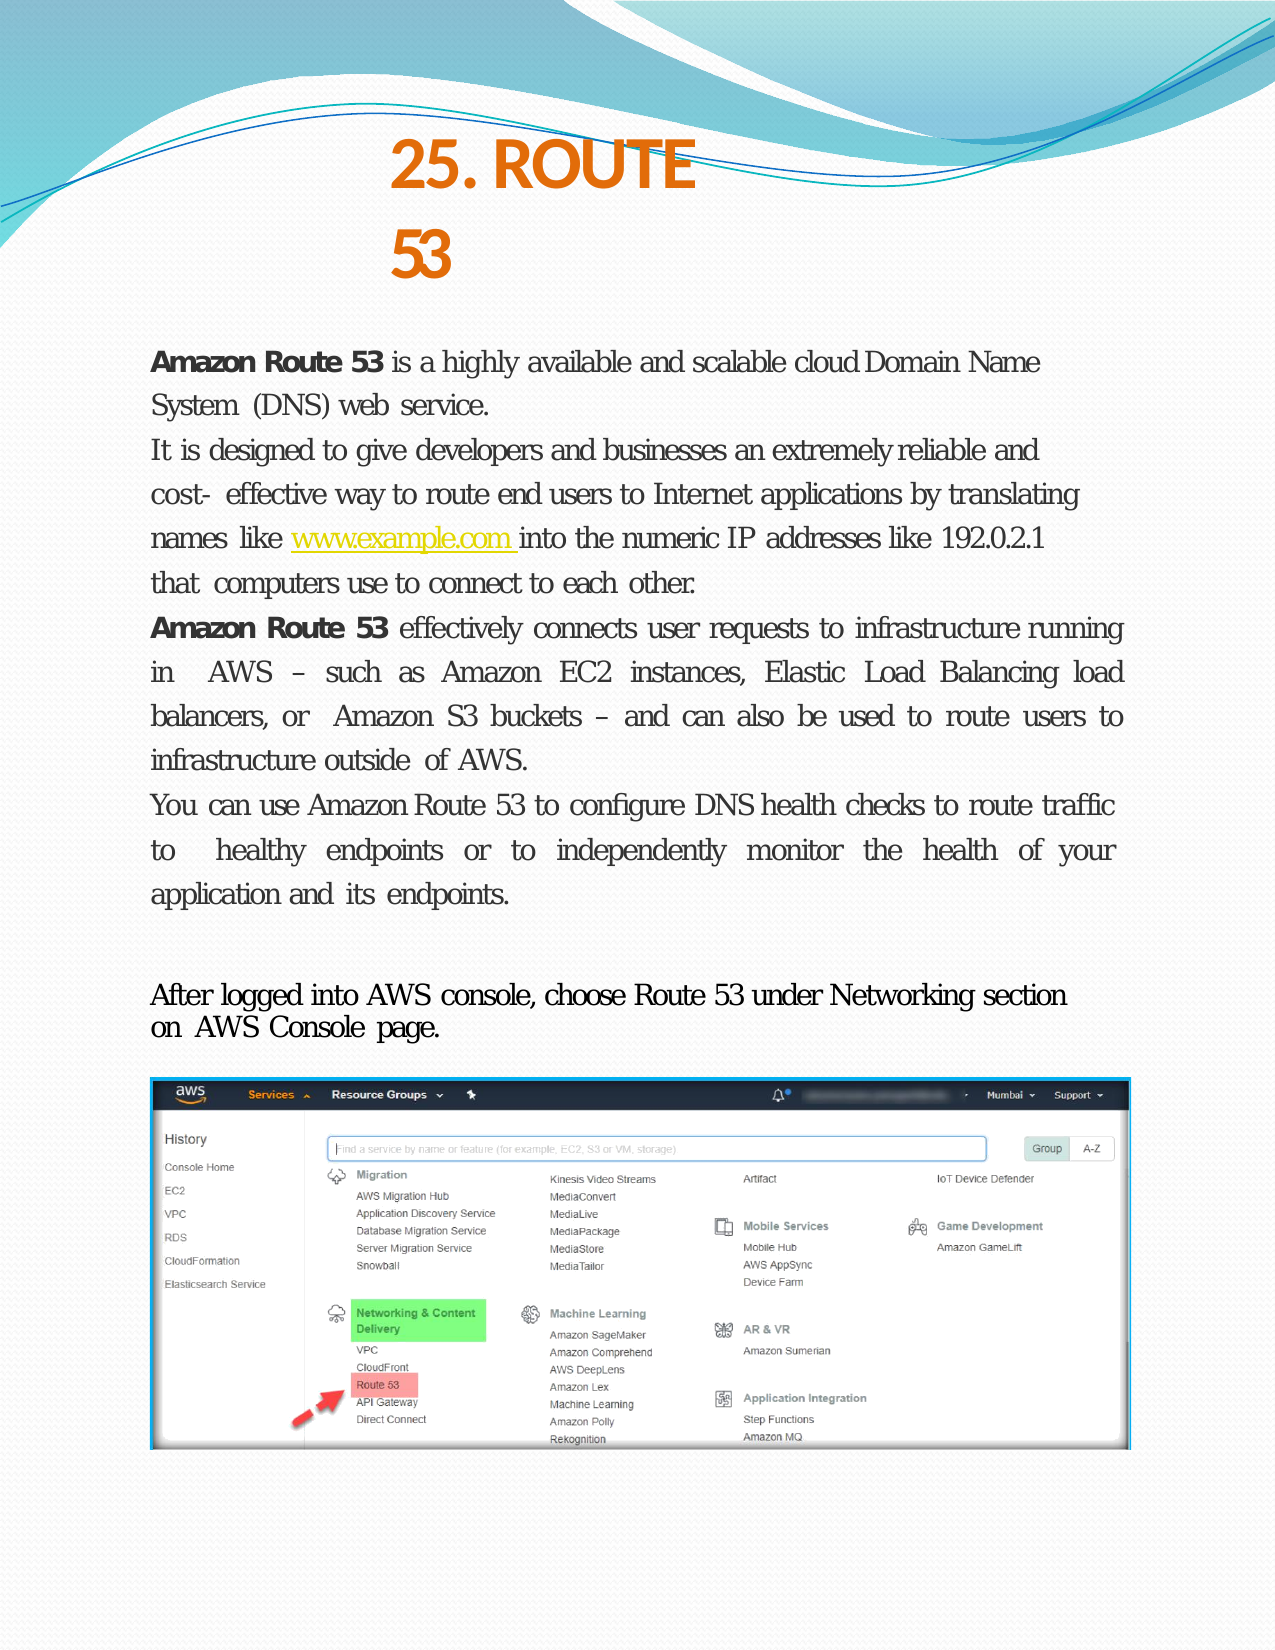

# 25. ROUTE 53
Amazon Route 53 is a highly available and scalable cloud Domain Name System  (DNS) web service.
It is designed to give developers and businesses an extremely reliable and cost-  effective way to route end users to Internet applications by translating names  like www.example.com into the numeric IP addresses like 192.0.2.1 that  computers use to connect to each other.
Amazon Route 53 effectively connects user requests to infrastructure running in  AWS – such as Amazon EC2 instances, Elastic Load Balancing load balancers, or  Amazon S3 buckets – and can also be used to route users to infrastructure outside  of AWS.
You can use Amazon Route 53 to configure DNS health checks to route traffic to  healthy endpoints or to independently monitor the health of your application and  its endpoints.

After logged into AWS console, choose Route 53 under Networking section on  AWS Console page.